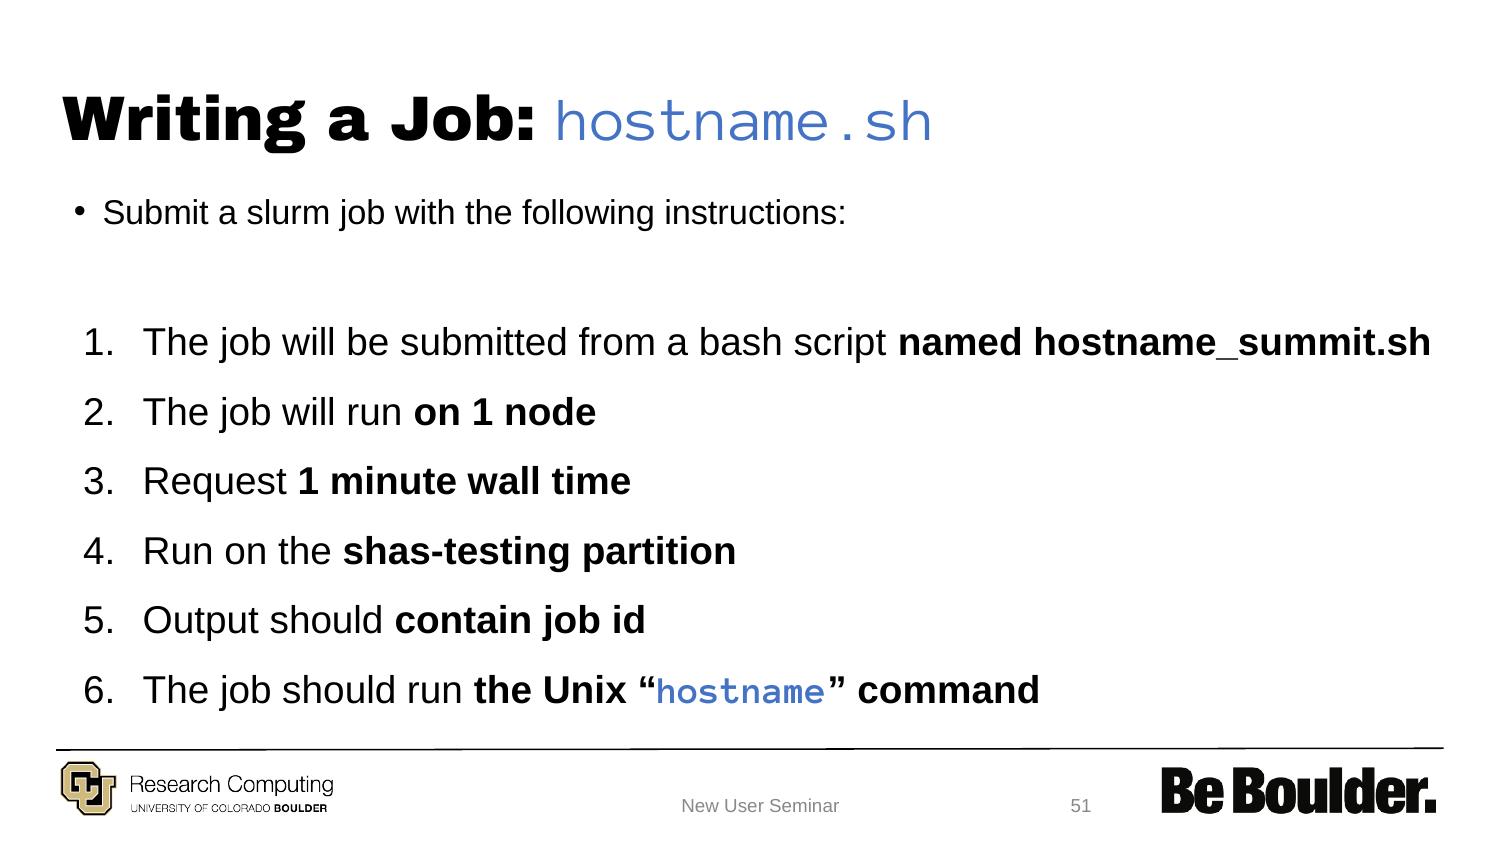

# Writing a Job: hostname.sh
Submit a slurm job with the following instructions:

The job will be submitted from a bash script named hostname_summit.sh
The job will run on 1 node
Request 1 minute wall time
Run on the shas-testing partition
Output should contain job id
The job should run the Unix “hostname” command

New User Seminar
51